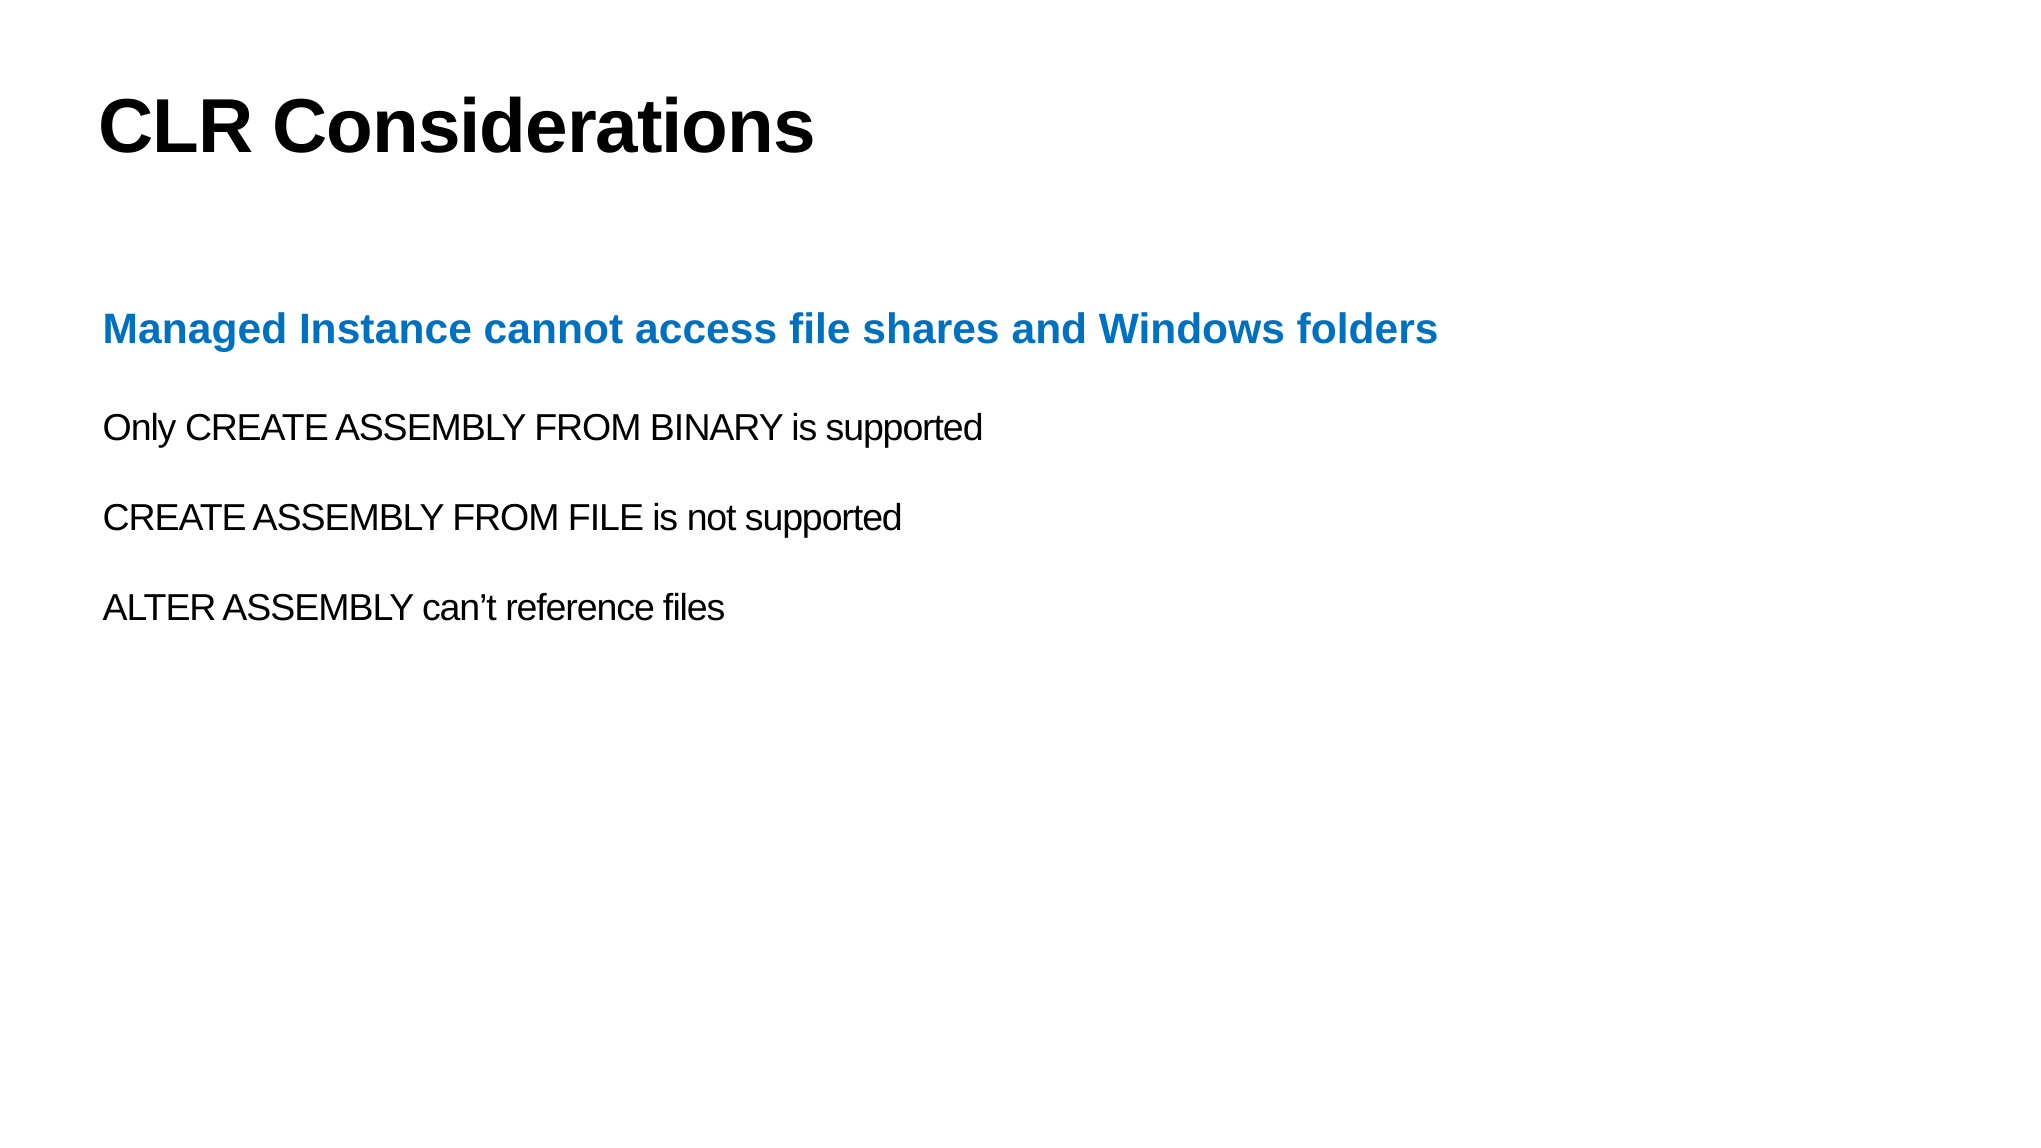

# CLR Considerations
Managed Instance cannot access file shares and Windows folders

Only CREATE ASSEMBLY FROM BINARY is supported

CREATE ASSEMBLY FROM FILE is not supported

ALTER ASSEMBLY can’t reference files